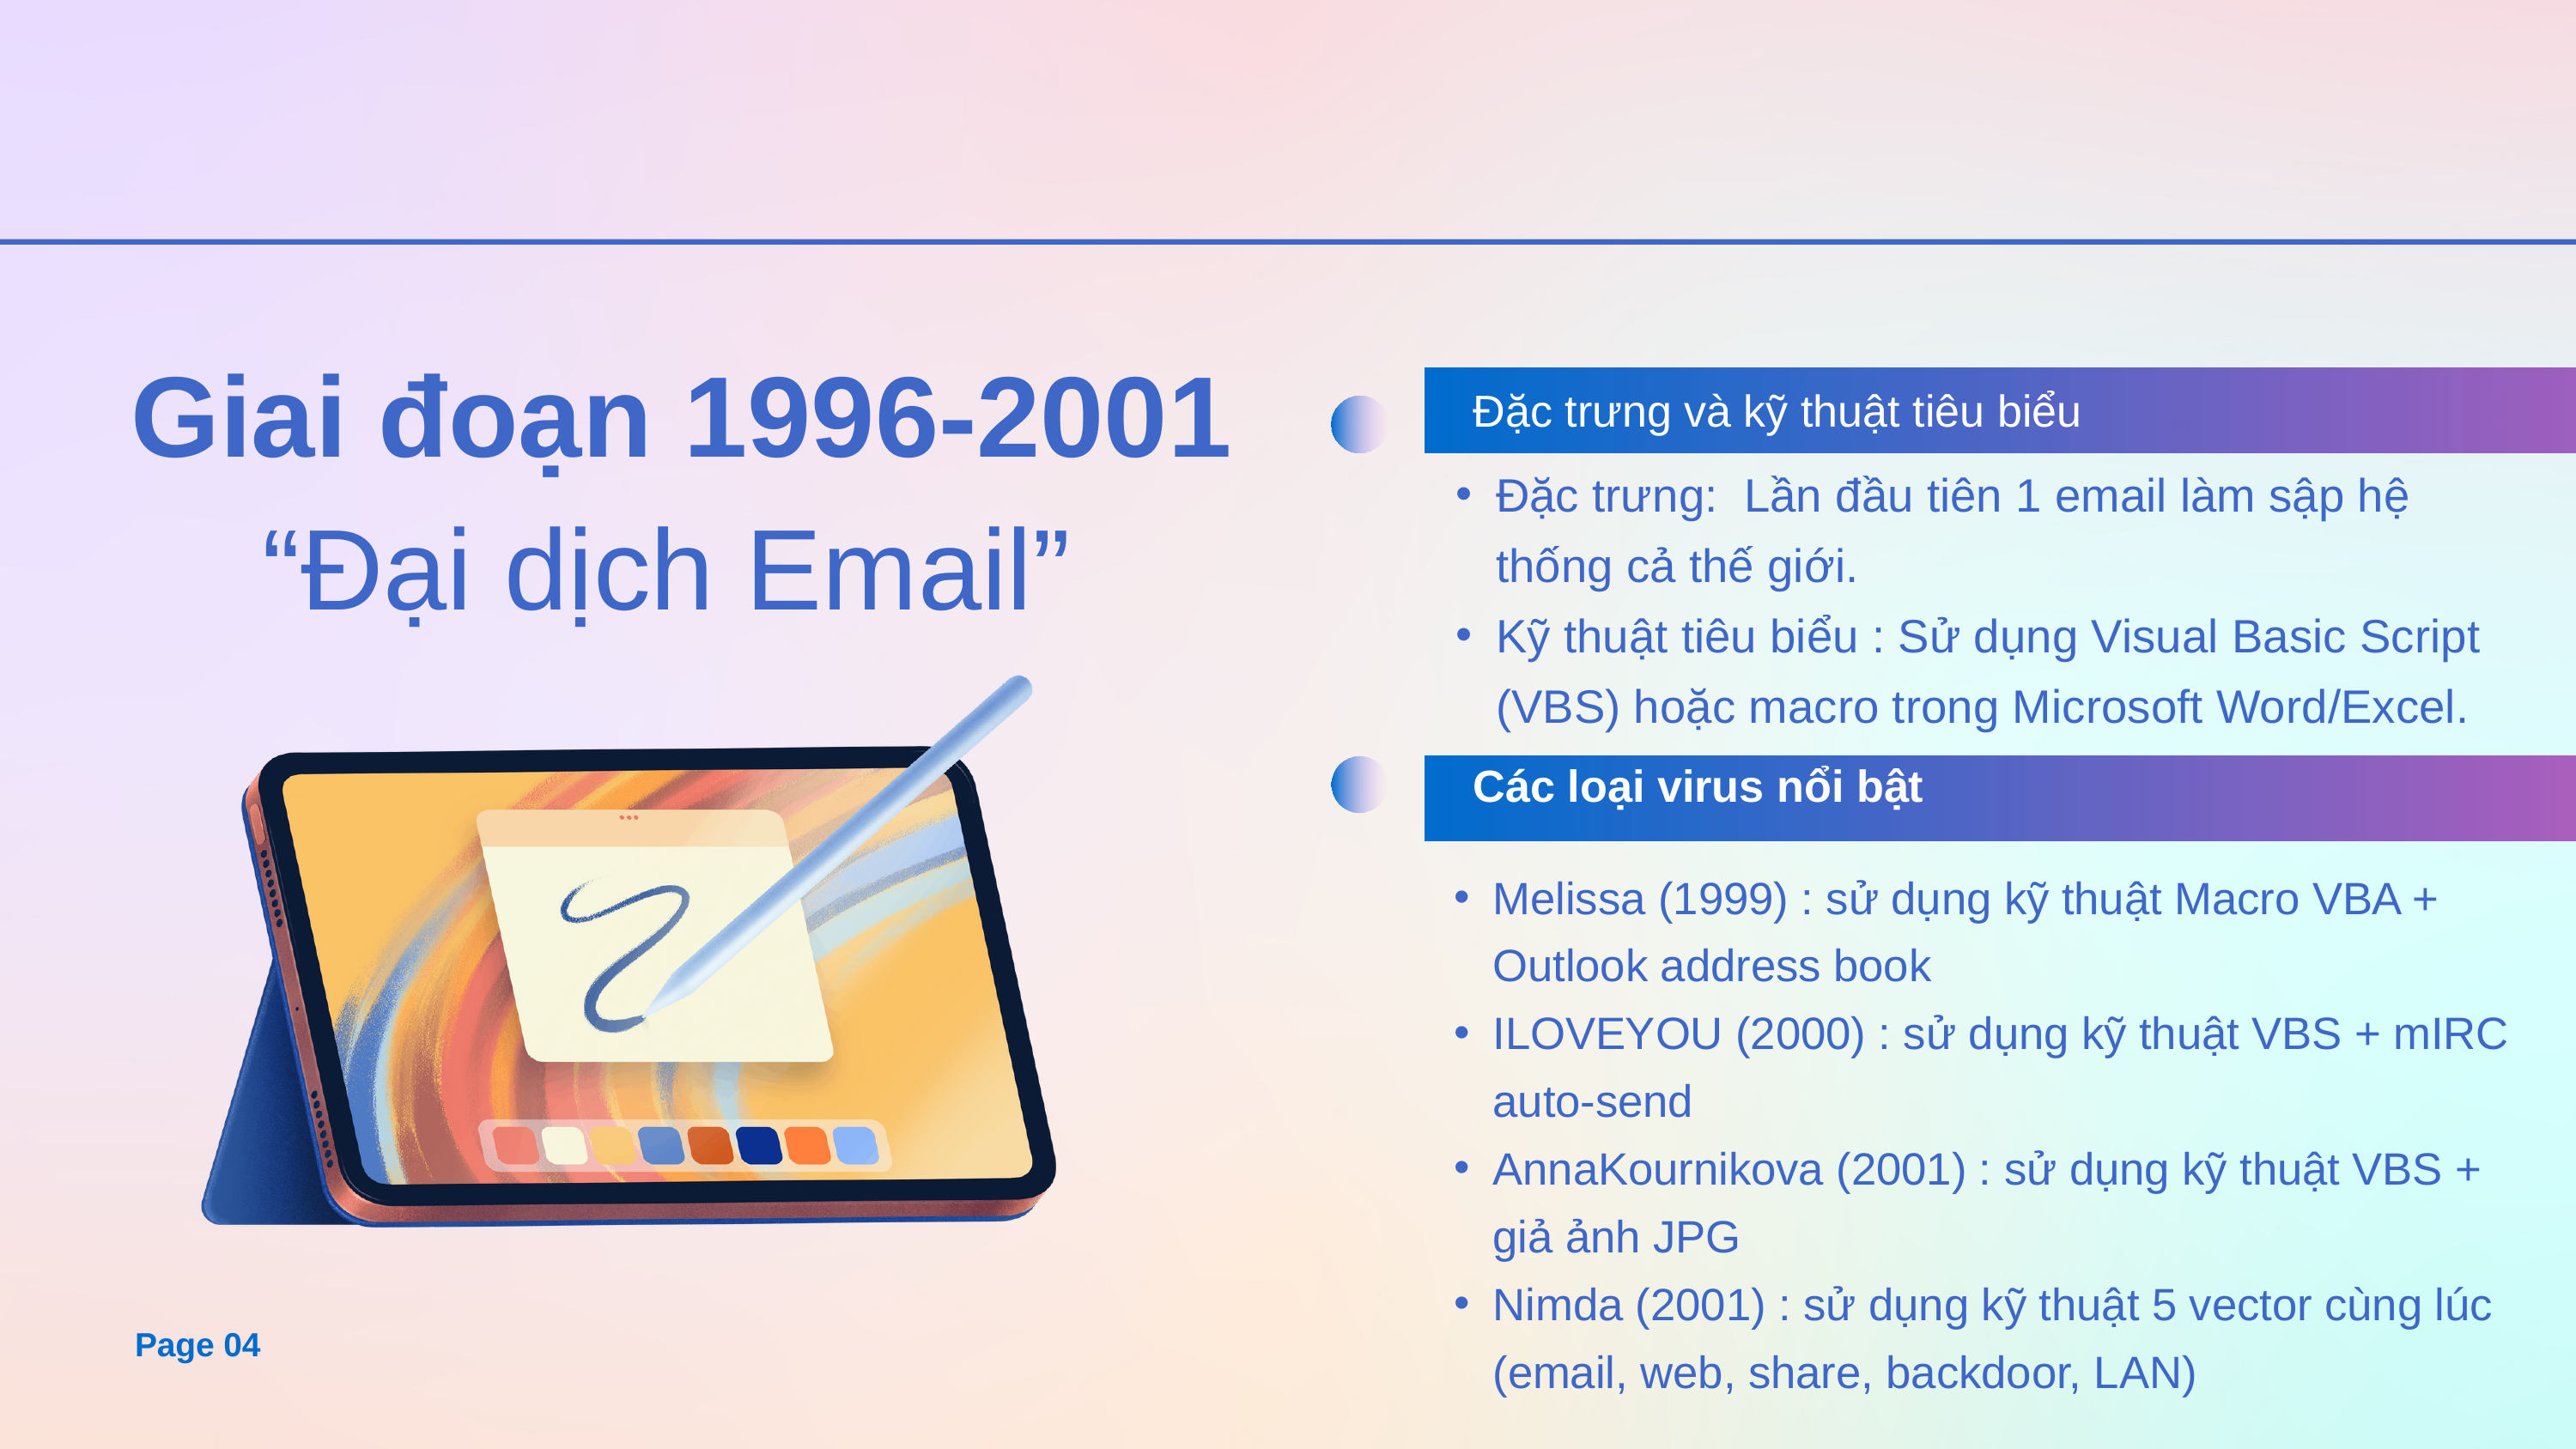

Giai đoạn 1996-2001
Đặc trưng và kỹ thuật tiêu biểu

Đặc trưng:  Lần đầu tiên 1 email làm sập hệ thống cả thế giới.
Kỹ thuật tiêu biểu : Sử dụng Visual Basic Script (VBS) hoặc macro trong Microsoft Word/Excel.
“Đại dịch Email”

Các loại virus nổi bật

Melissa (1999) : sử dụng kỹ thuật Macro VBA + Outlook address book
ILOVEYOU (2000) : sử dụng kỹ thuật VBS + mIRC auto-send
AnnaKournikova (2001) : sử dụng kỹ thuật VBS + giả ảnh JPG
Nimda (2001) : sử dụng kỹ thuật 5 vector cùng lúc (email, web, share, backdoor, LAN)
Page 04